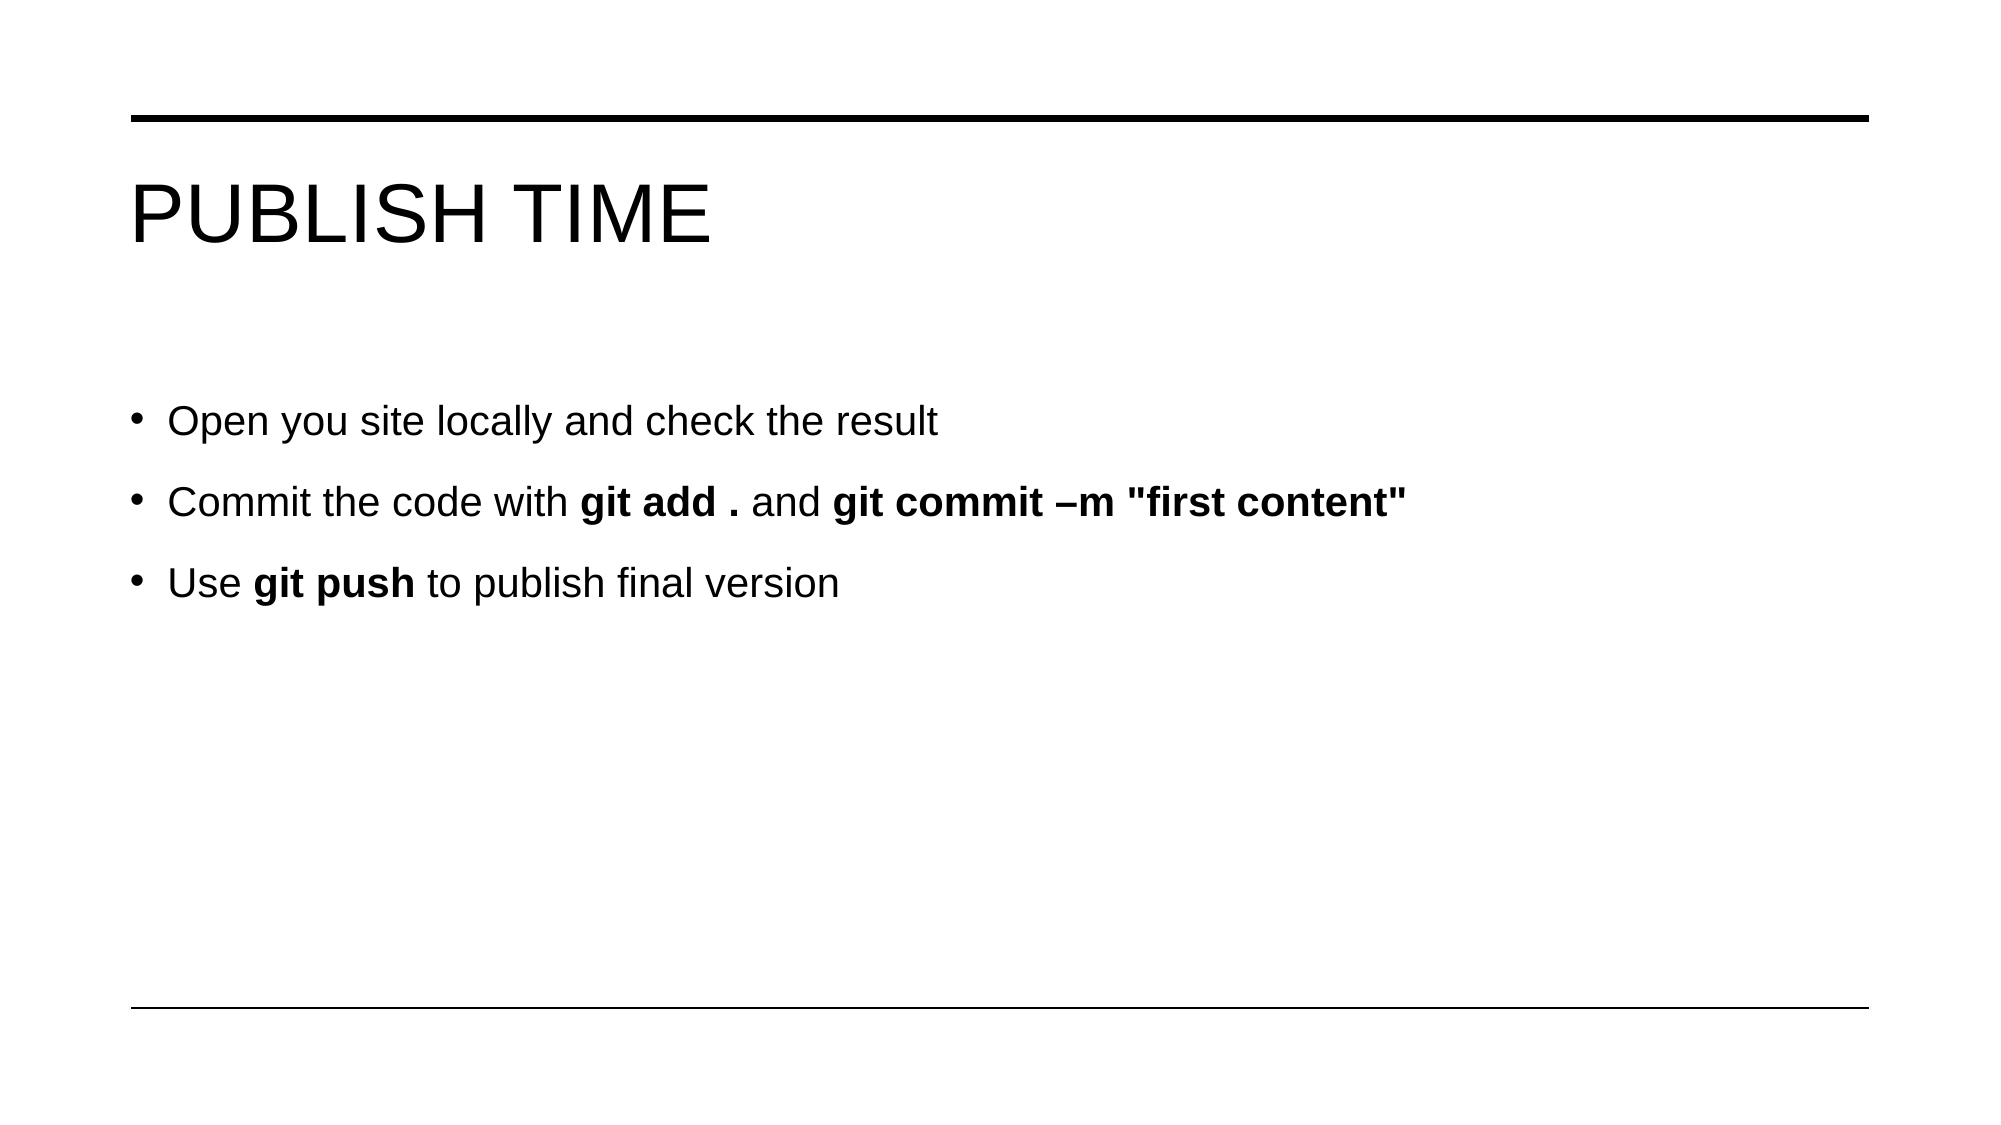

# Publish time
Open you site locally and check the result
Commit the code with git add . and git commit –m "first content"
Use git push to publish final version